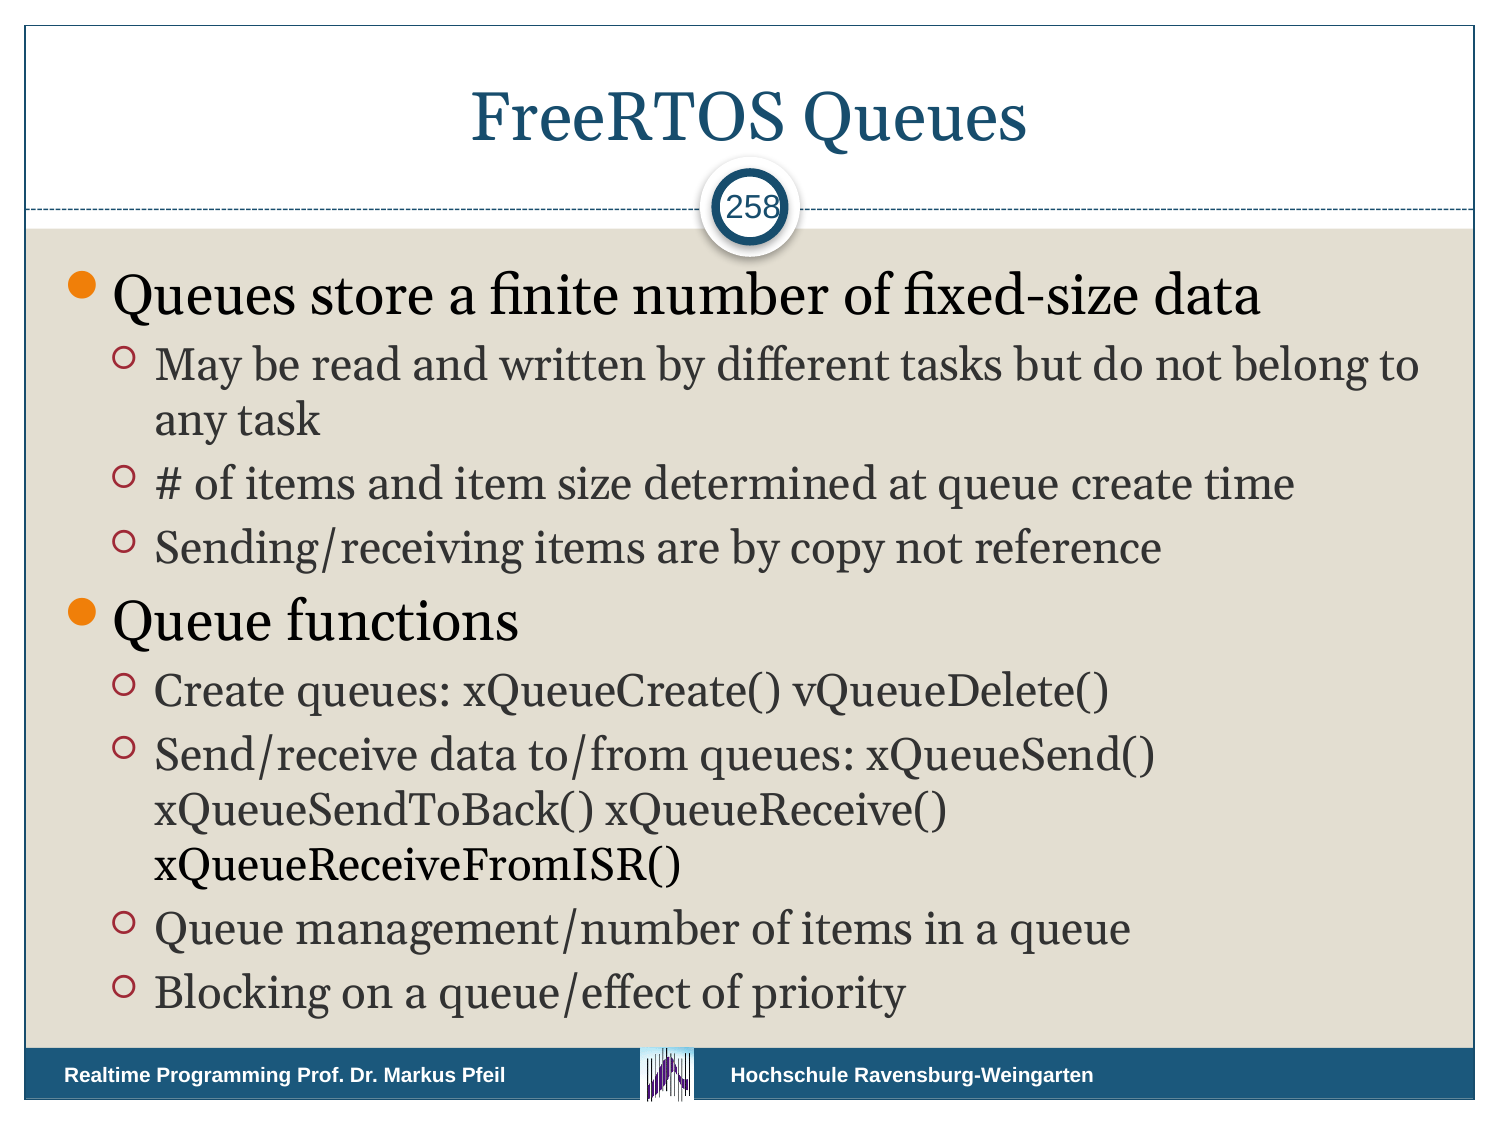

# FreeRTOS Queues
258
Queues store a finite number of fixed-size data
May be read and written by different tasks but do not belong to any task
# of items and item size determined at queue create time
Sending/receiving items are by copy not reference
Queue functions
Create queues: xQueueCreate() vQueueDelete()
Send/receive data to/from queues: xQueueSend() xQueueSendToBack() xQueueReceive() xQueueReceiveFromISR()
Queue management/number of items in a queue
Blocking on a queue/effect of priority

Realtime Programming Prof. Dr. Markus Pfeil